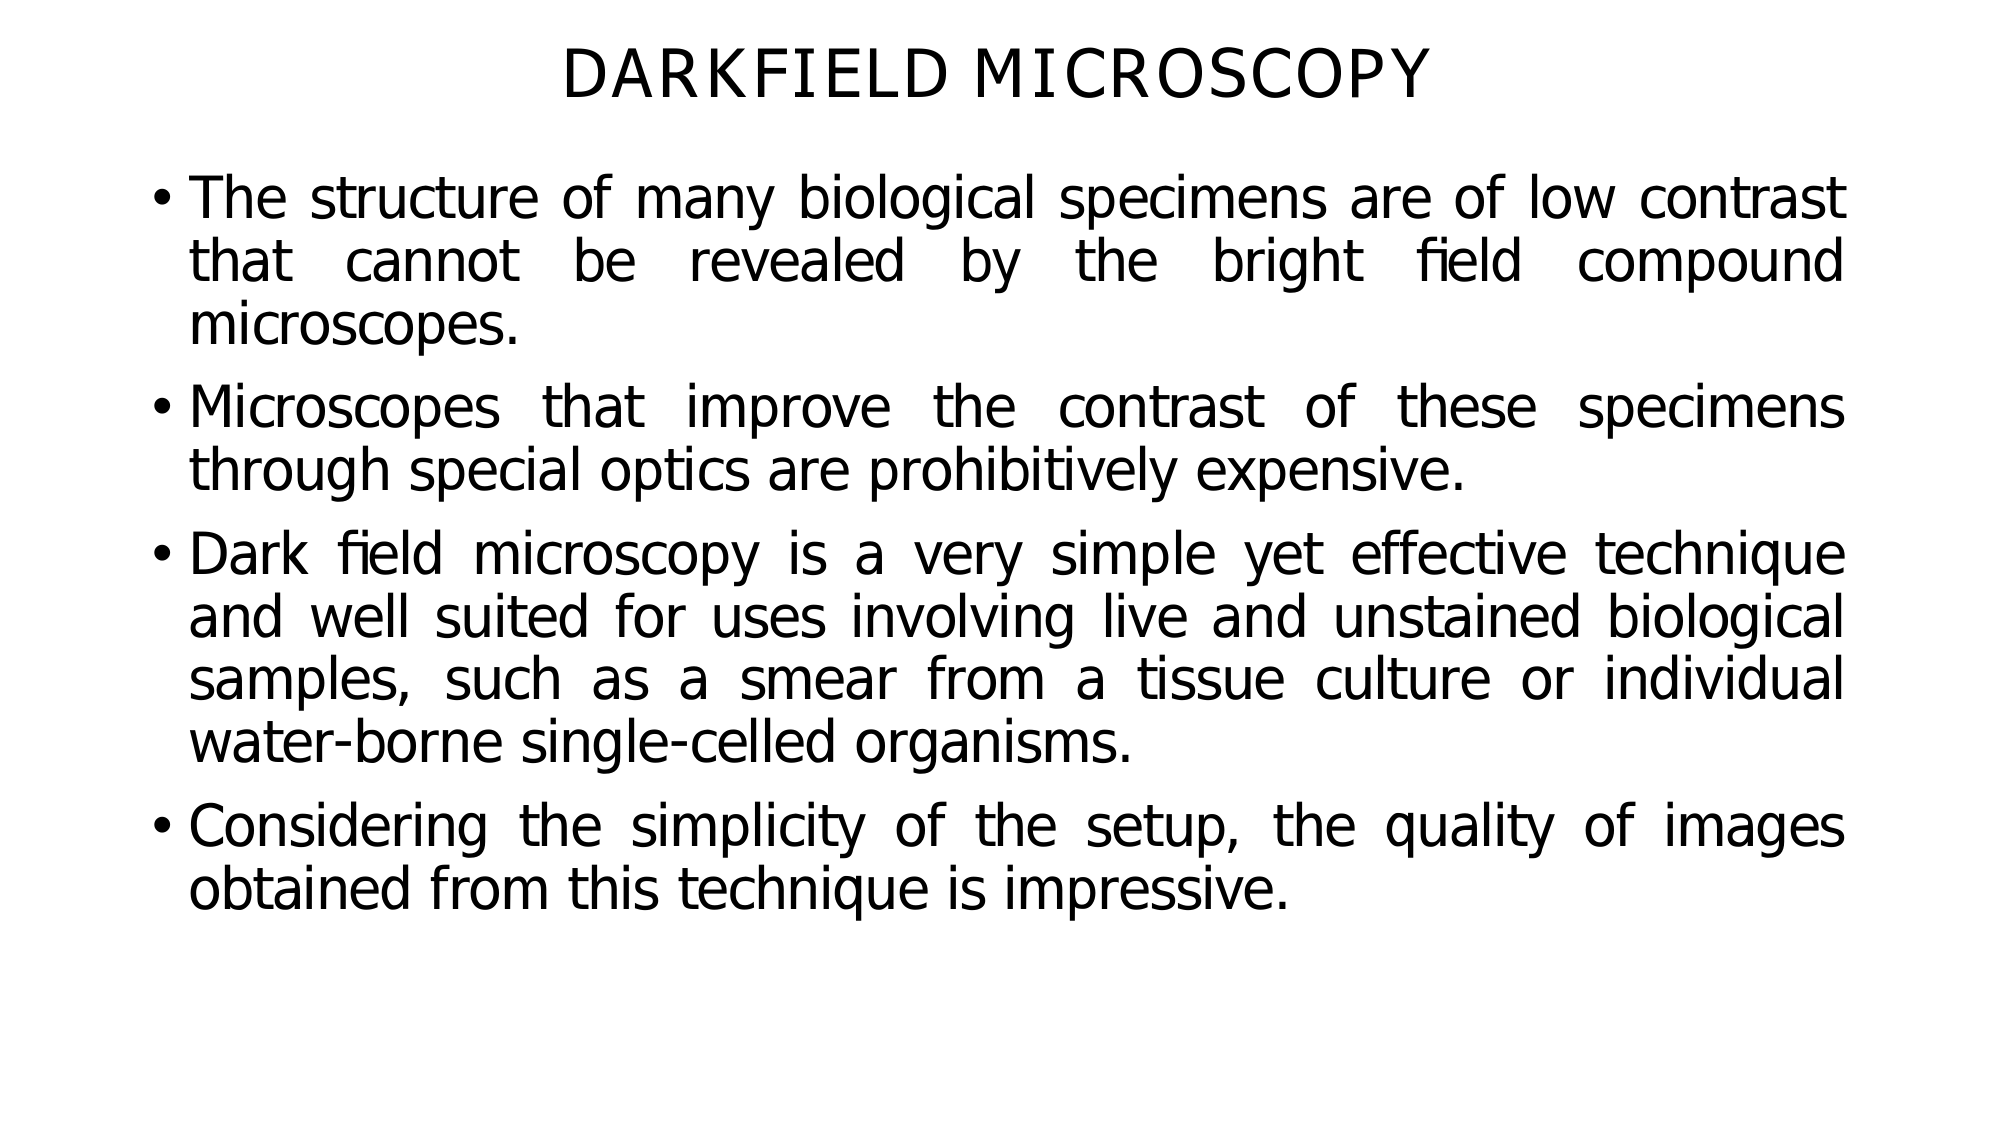

# DARKFIELD MICROSCOPY
The structure of many biological specimens are of low contrast that cannot be revealed by the bright field compound microscopes.
Microscopes that improve the contrast of these specimens through special optics are prohibitively expensive.
Dark field microscopy is a very simple yet effective technique and well suited for uses involving live and unstained biological samples, such as a smear from a tissue culture or individual water-borne single-celled organisms.
Considering the simplicity of the setup, the quality of images obtained from this technique is impressive.